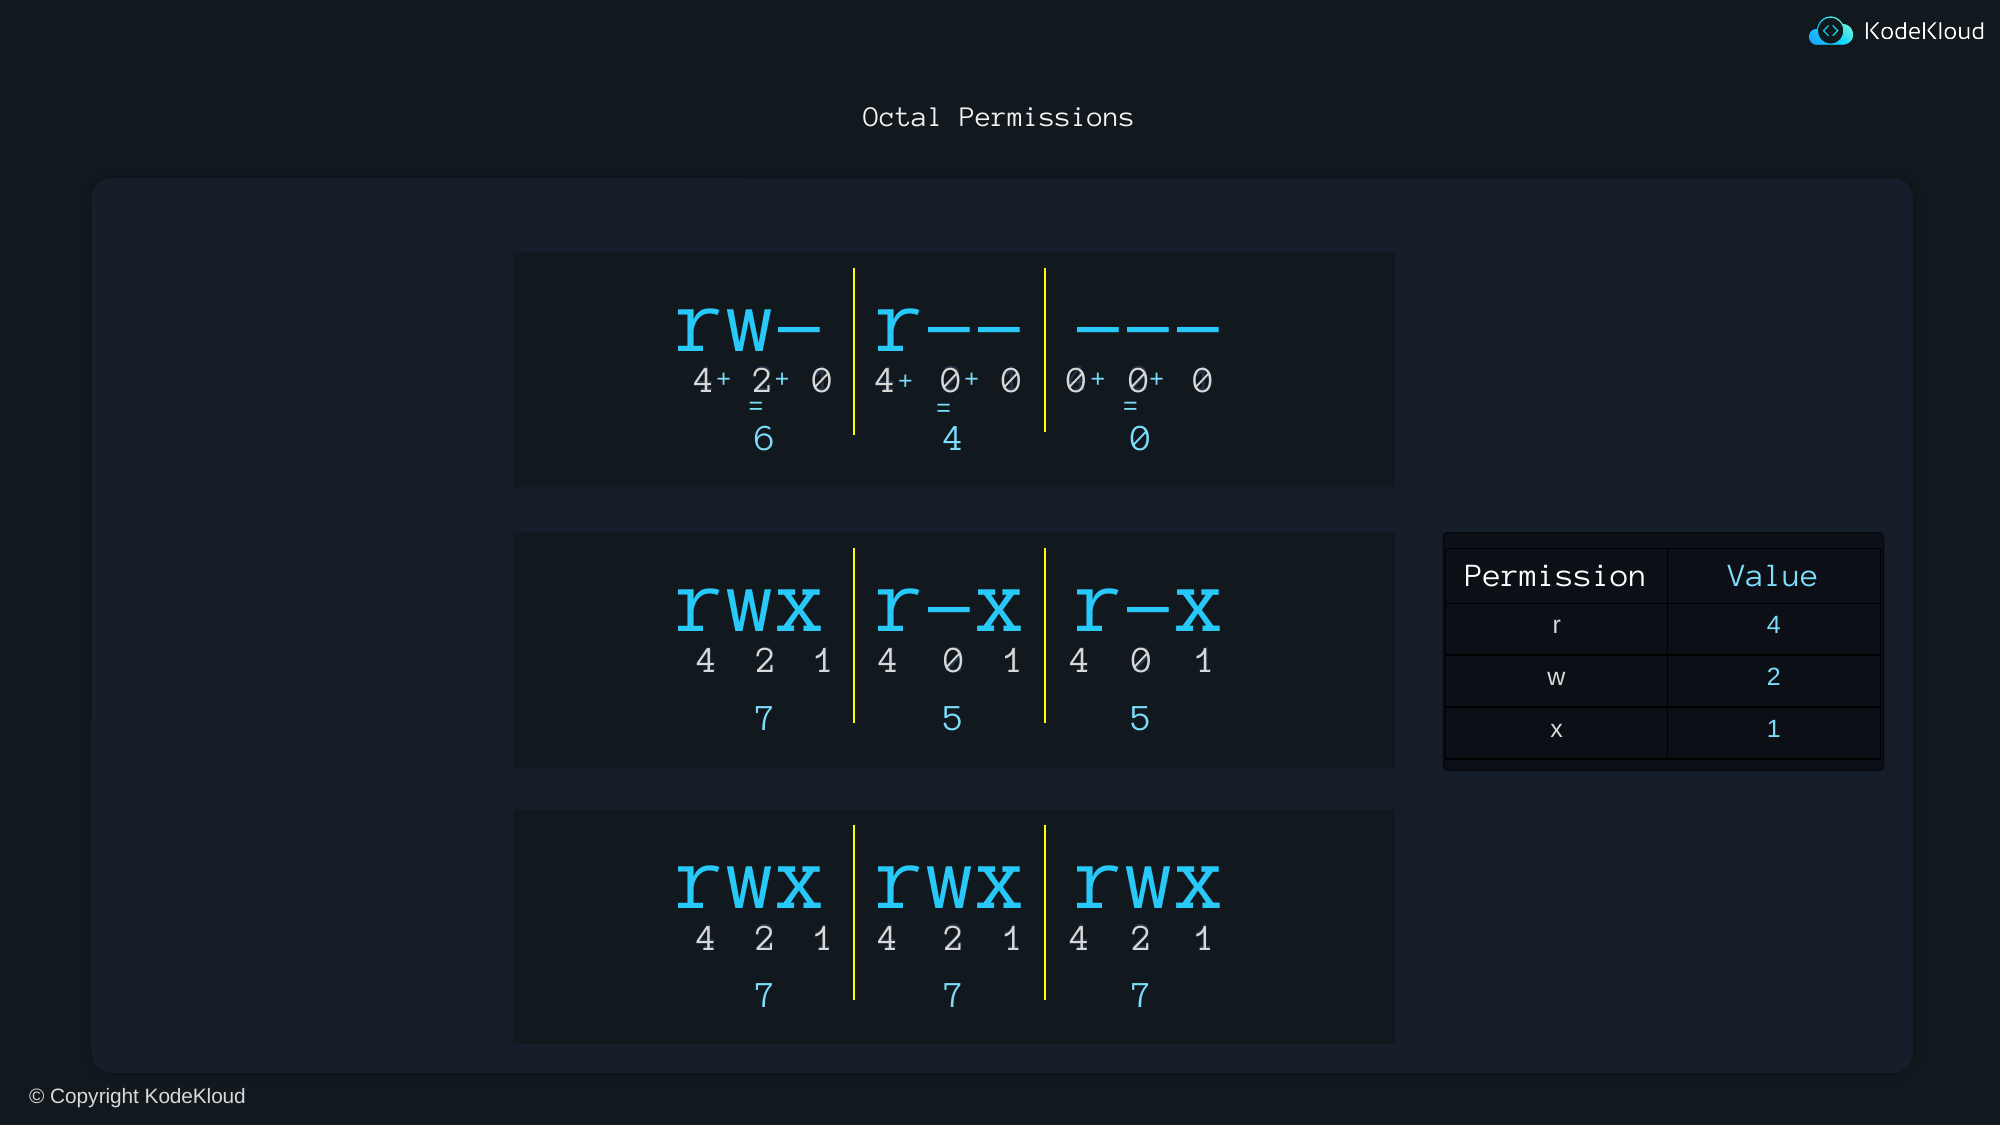

# Octal Permissions
   rw- r-- ---

4
2
1
4
2
1
4
2
1
4
2
0
4
0
0
0
0
0
+
+
+
+
+
+
=
=
=
6
4
0
   rwx r-x r-x

| Permission | Value |
| --- | --- |
| r | 4 |
| w | 2 |
| x | 1 |
4
2
1
4
2
1
4
2
1
4
2
1
4
0
1
4
0
1
7
5
5
   rwx rwx rwx

4
2
1
4
2
1
4
2
1
4
2
1
4
2
1
4
2
1
7
7
7